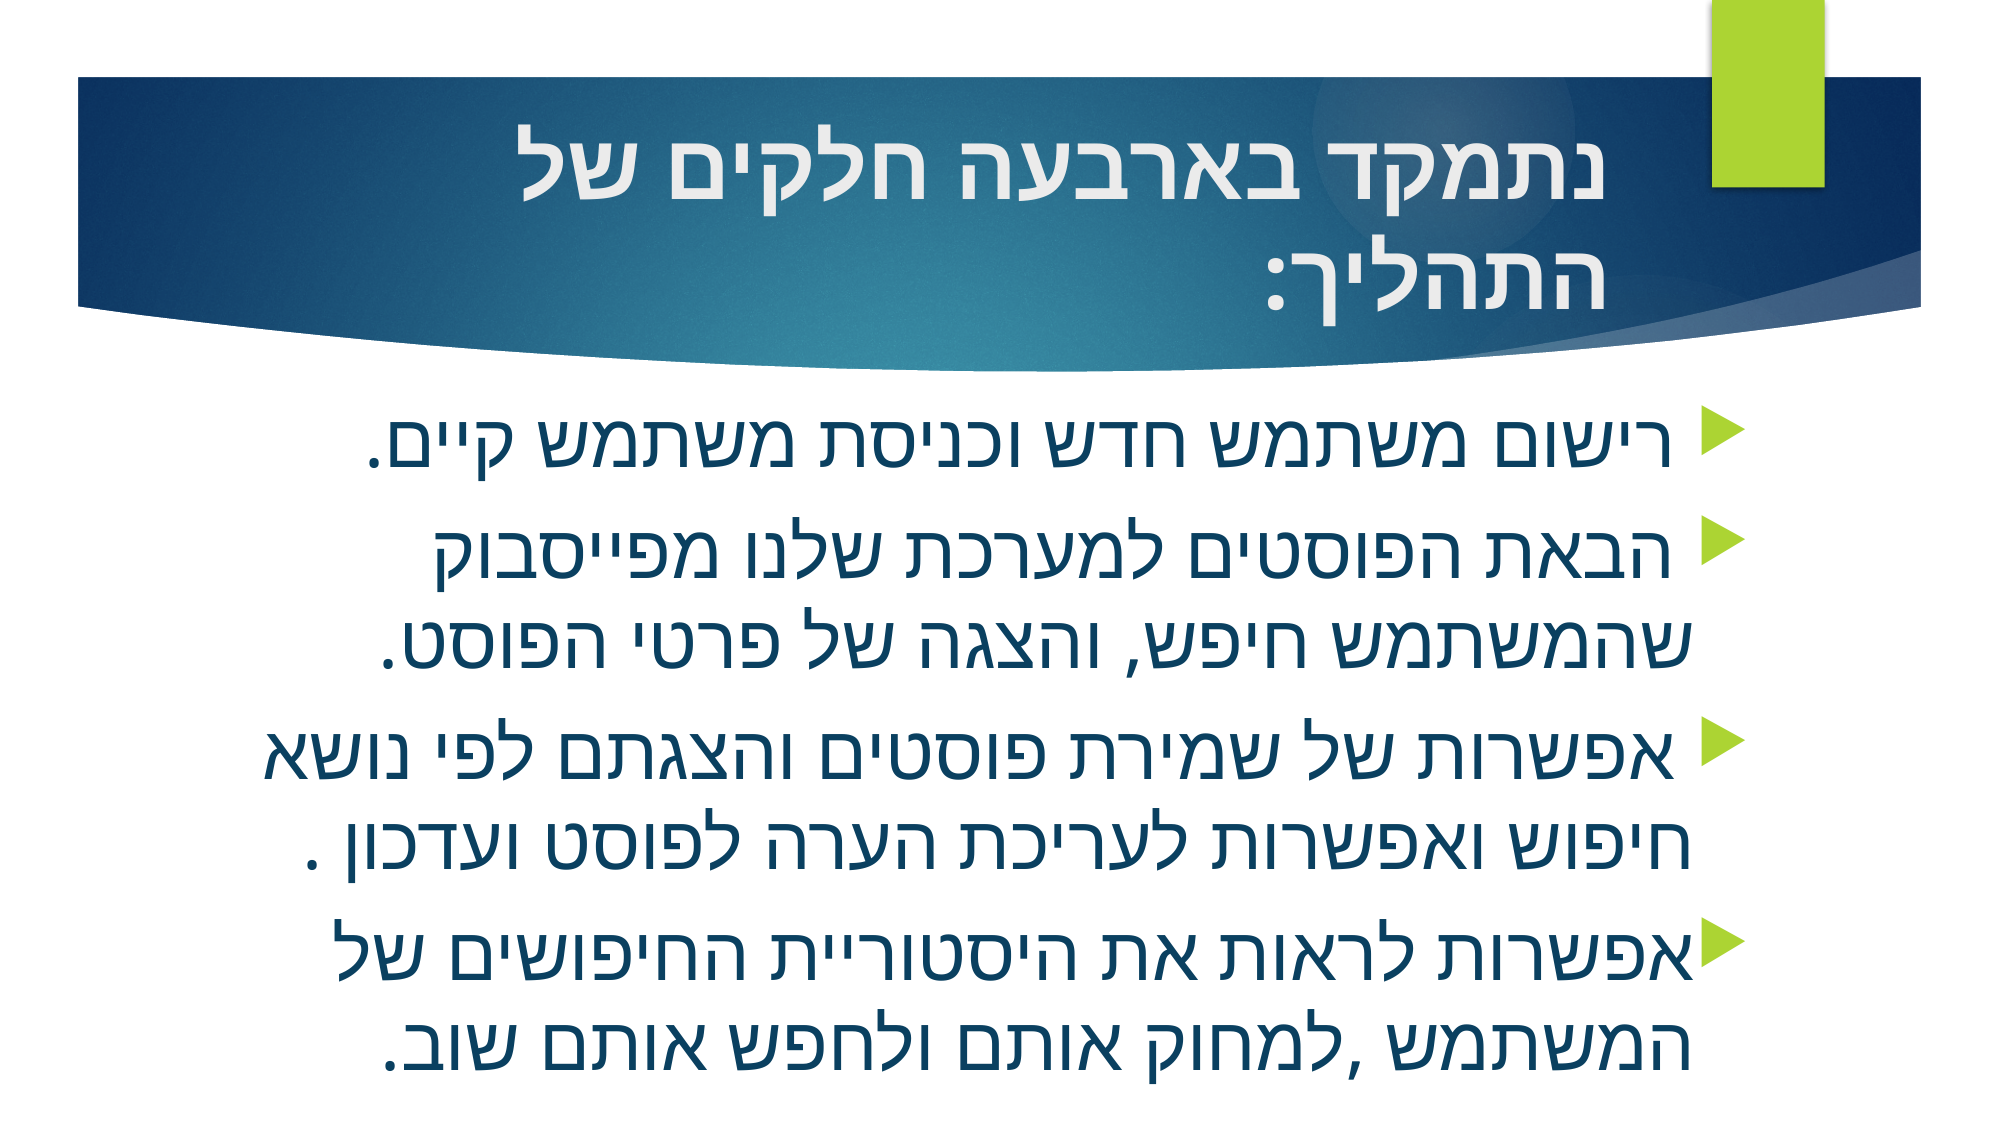

# נתמקד בארבעה חלקים של התהליך:
 רישום משתמש חדש וכניסת משתמש קיים.
 הבאת הפוסטים למערכת שלנו מפייסבוק שהמשתמש חיפש, והצגה של פרטי הפוסט.
 אפשרות של שמירת פוסטים והצגתם לפי נושא חיפוש ואפשרות לעריכת הערה לפוסט ועדכון .
אפשרות לראות את היסטוריית החיפושים של המשתמש ,למחוק אותם ולחפש אותם שוב.